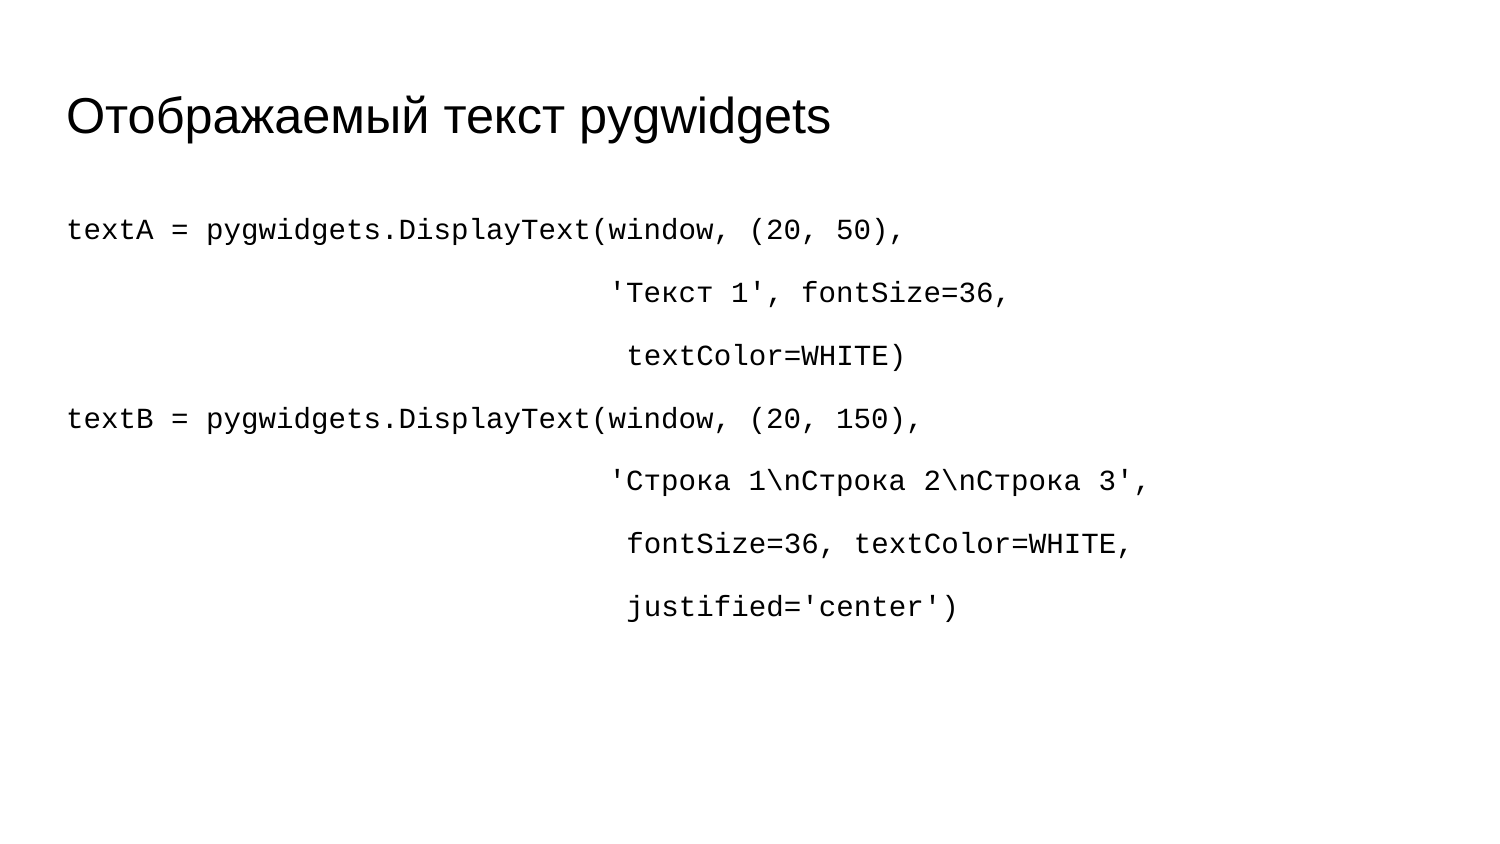

# Отображаемый текст pygwidgets
textA = pygwidgets.DisplayText(window, (20, 50),
                               'Текст 1', fontSize=36,
                                textColor=WHITE)
textB = pygwidgets.DisplayText(window, (20, 150),
                               'Строка 1\nСтрока 2\nСтрока 3',
                                fontSize=36, textColor=WHITE,
                                justified='center')